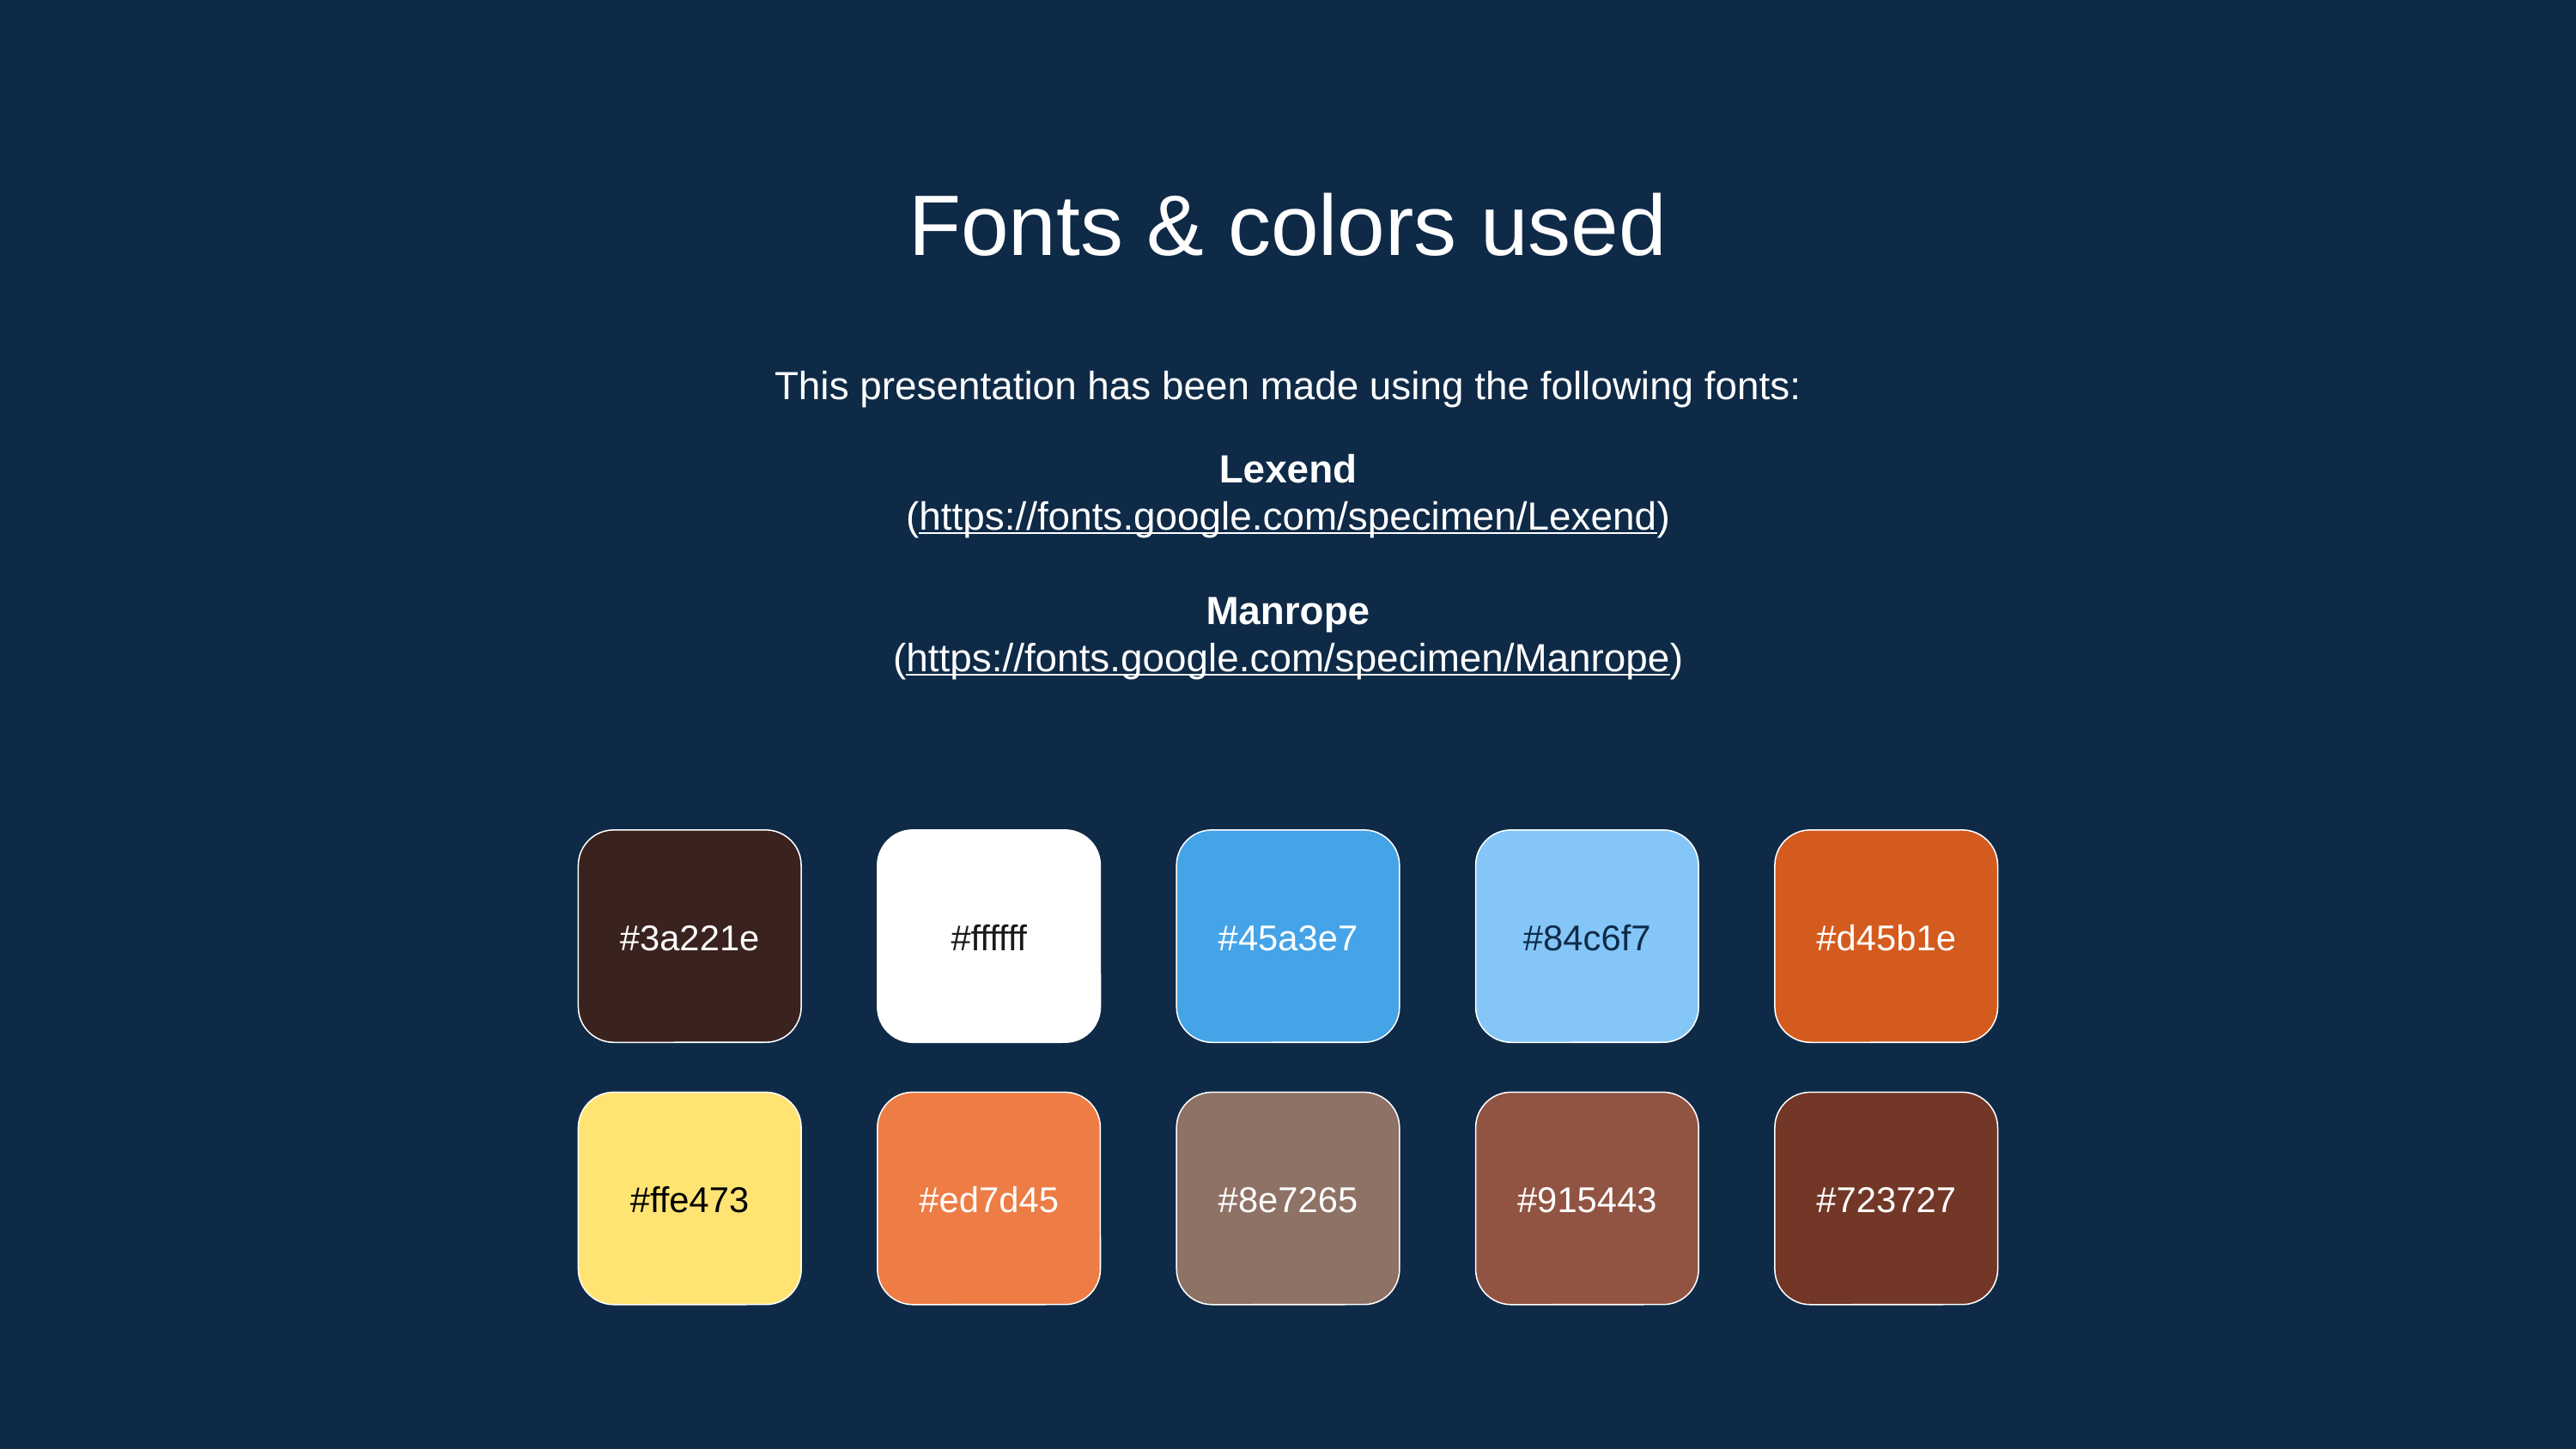

# Fonts & colors used
This presentation has been made using the following fonts:
Lexend
(https://fonts.google.com/specimen/Lexend)

Manrope
(https://fonts.google.com/specimen/Manrope)

#3a221e
#ffffff
#45a3e7
#84c6f7
#d45b1e

#ffe473
#ed7d45
#8e7265
#915443
#723727